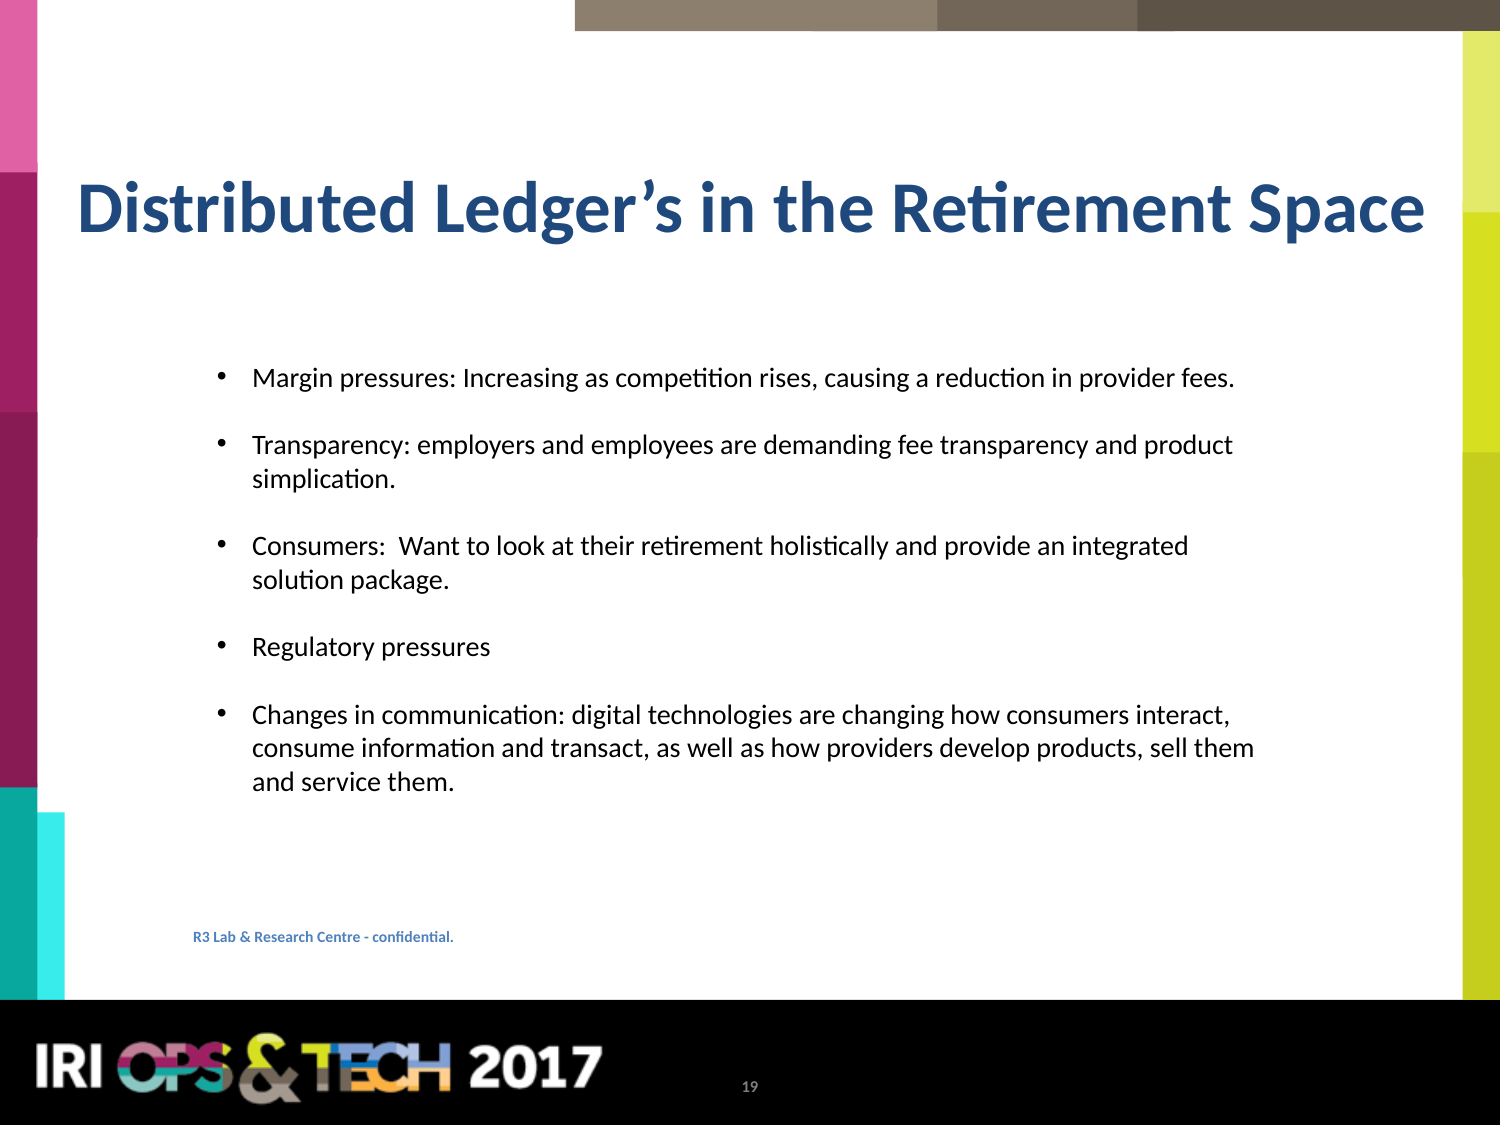

# Distributed Ledger’s in the Retirement Space
Margin pressures: Increasing as competition rises, causing a reduction in provider fees.

Transparency: employers and employees are demanding fee transparency and product simplication.

Consumers:  Want to look at their retirement holistically and provide an integrated solution package.

Regulatory pressures

Changes in communication: digital technologies are changing how consumers interact, consume information and transact, as well as how providers develop products, sell them and service them.

R3 Lab & Research Centre - confidential.
19